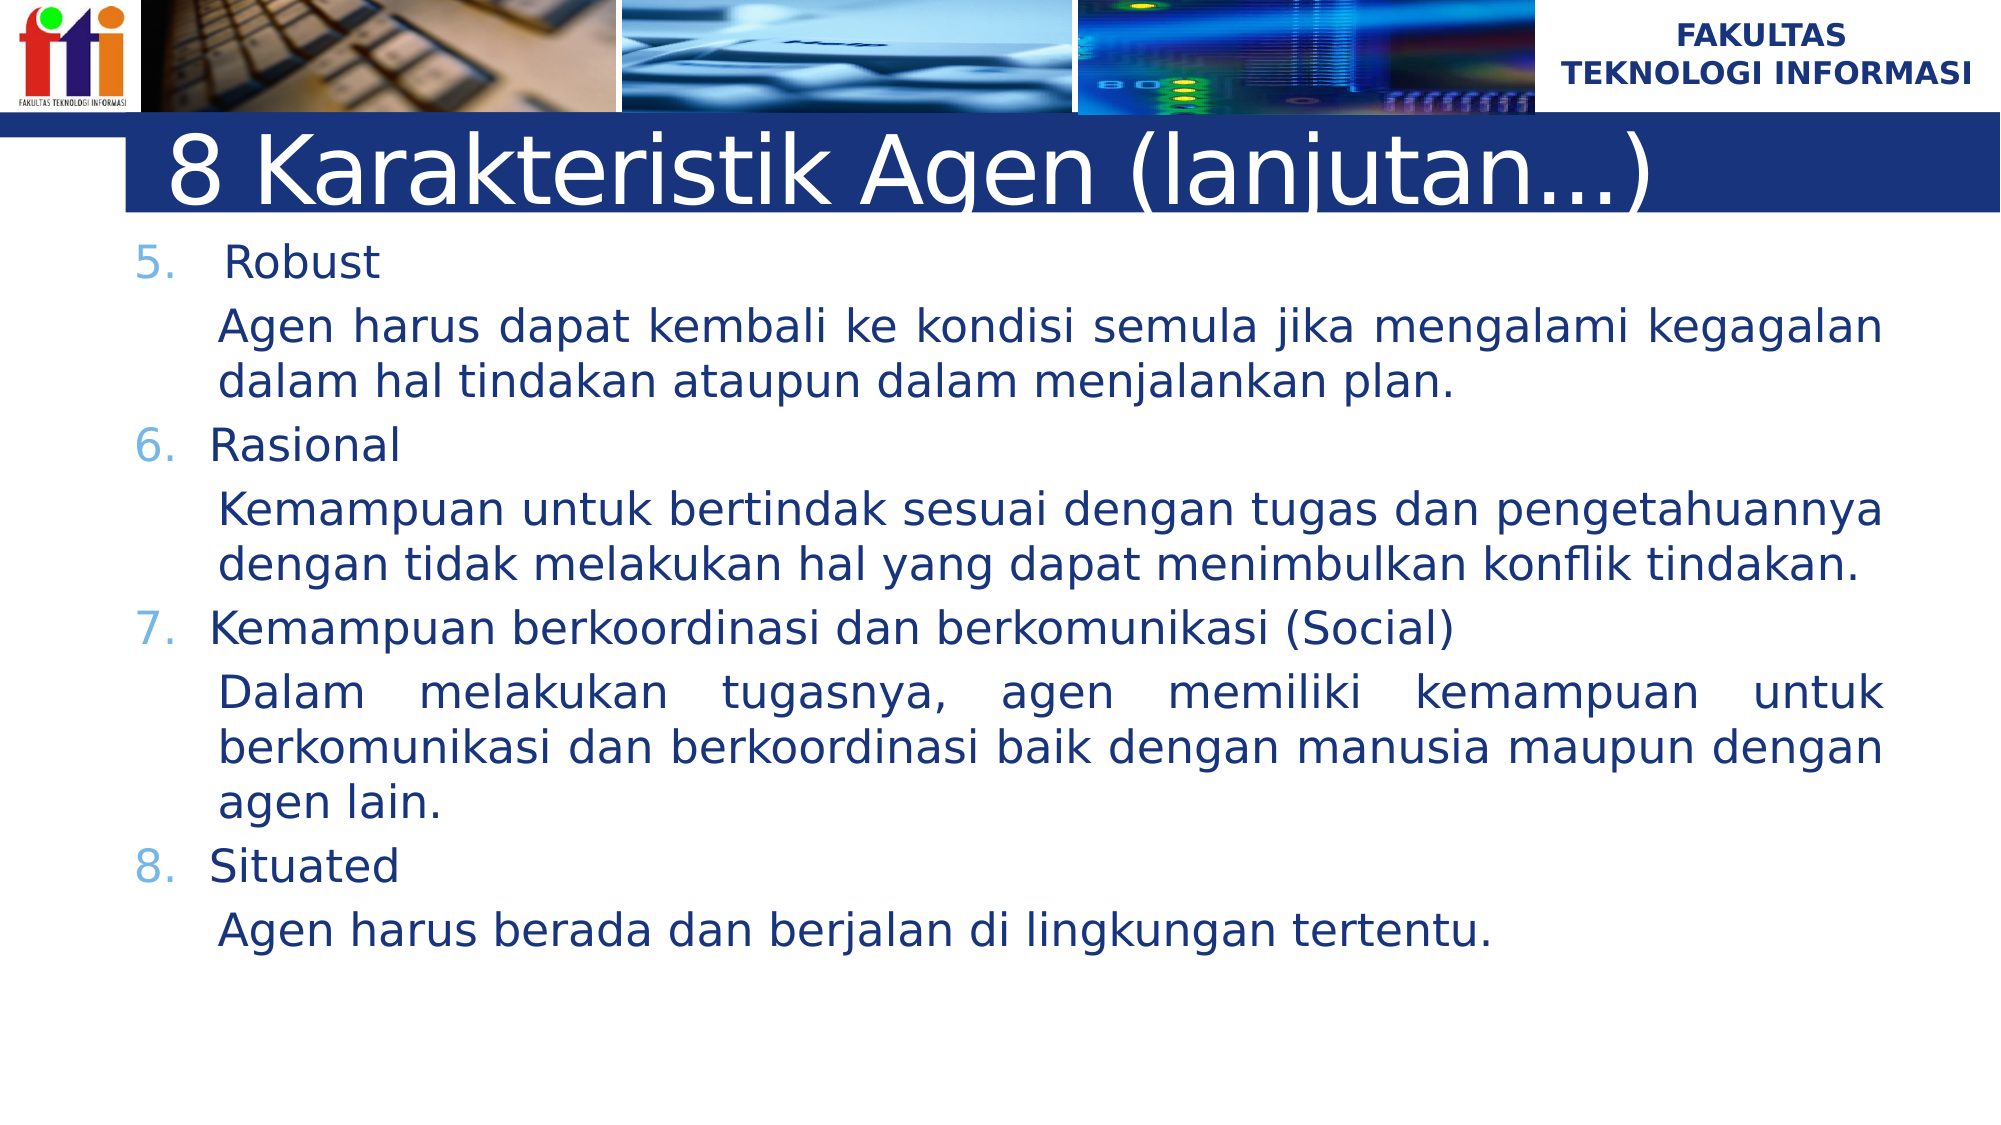

# 8 Karakteristik Agen (lanjutan...)
 Robust
Agen harus dapat kembali ke kondisi semula jika mengalami kegagalan dalam hal tindakan ataupun dalam menjalankan plan.
Rasional
Kemampuan untuk bertindak sesuai dengan tugas dan pengetahuannya dengan tidak melakukan hal yang dapat menimbulkan konflik tindakan.
Kemampuan berkoordinasi dan berkomunikasi (Social)
Dalam melakukan tugasnya, agen memiliki kemampuan untuk berkomunikasi dan berkoordinasi baik dengan manusia maupun dengan agen lain.
Situated
Agen harus berada dan berjalan di lingkungan tertentu.